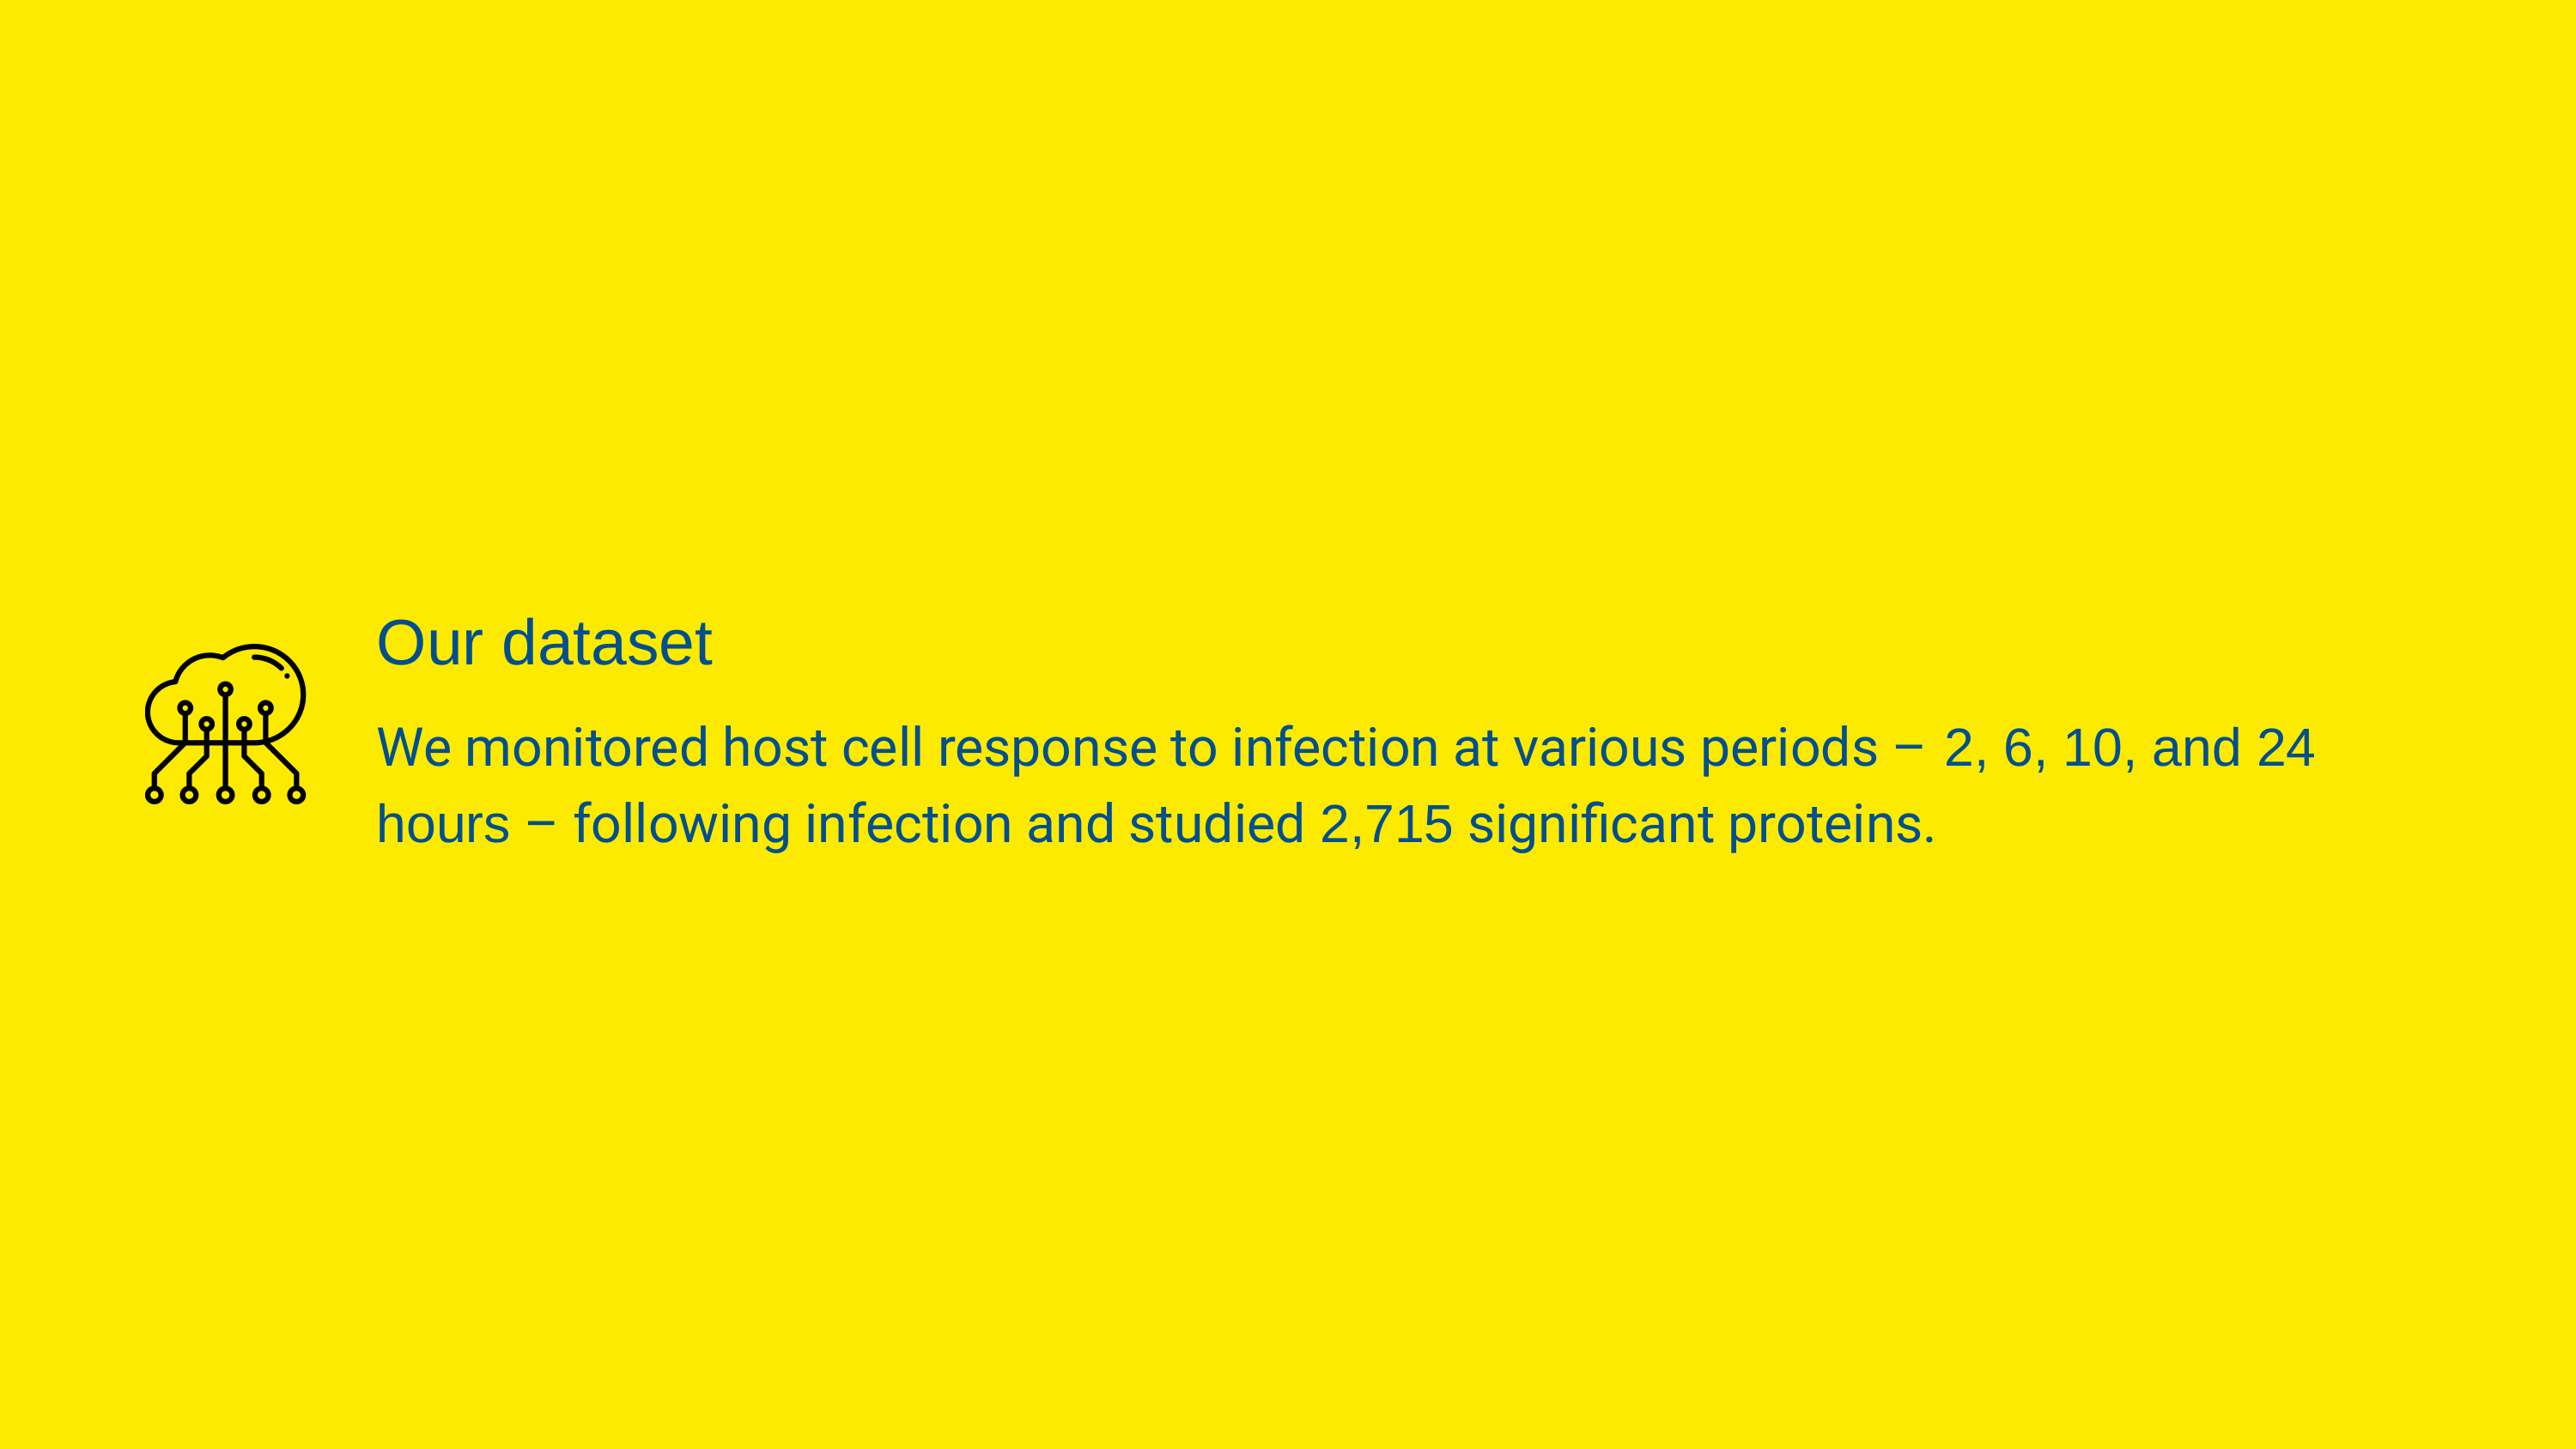

Our dataset
We monitored host cell response to infection at various periods – 2, 6, 10, and 24 hours – following infection and studied 2,715 significant proteins.